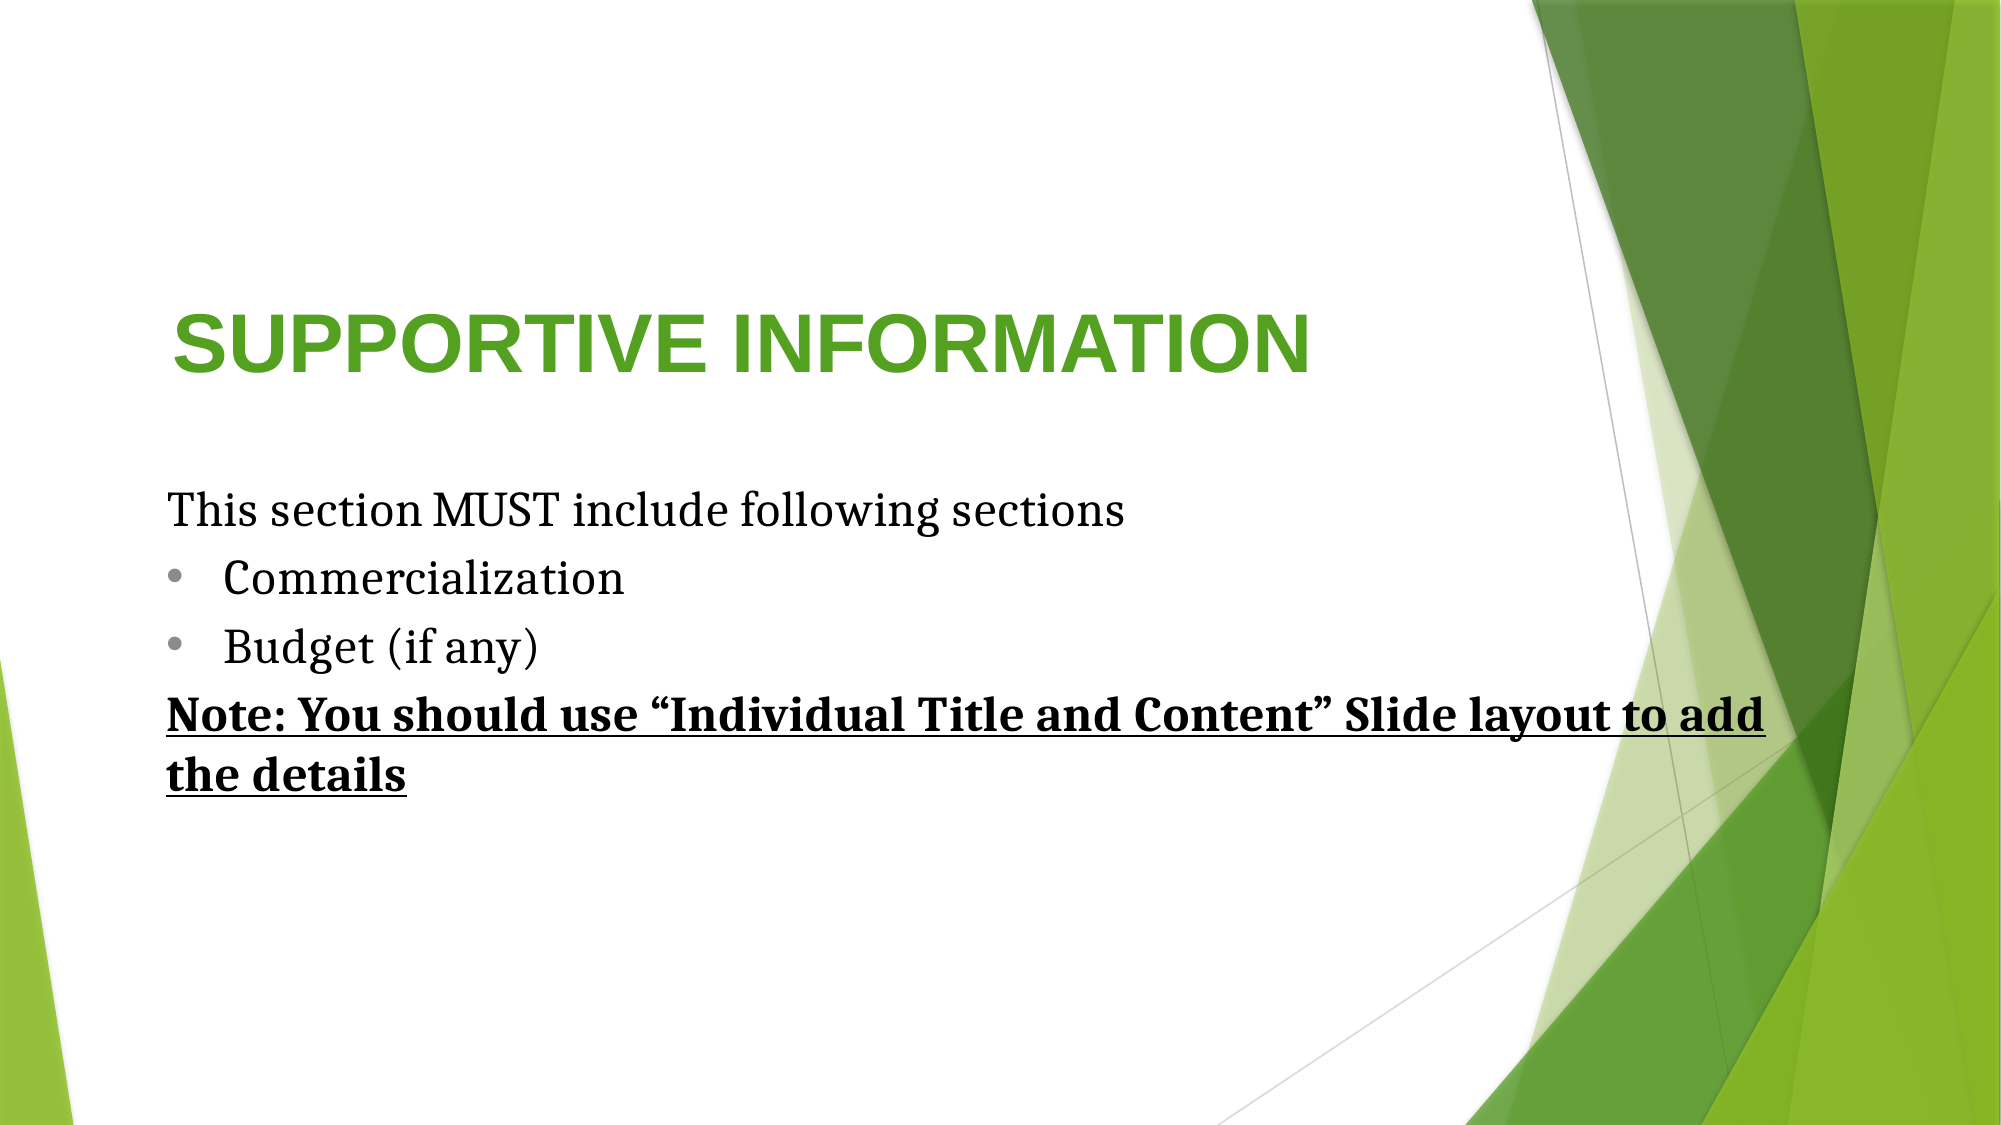

Supportive information
This section MUST include following sections
Commercialization
Budget (if any)
Note: You should use “Individual Title and Content” Slide layout to add the details